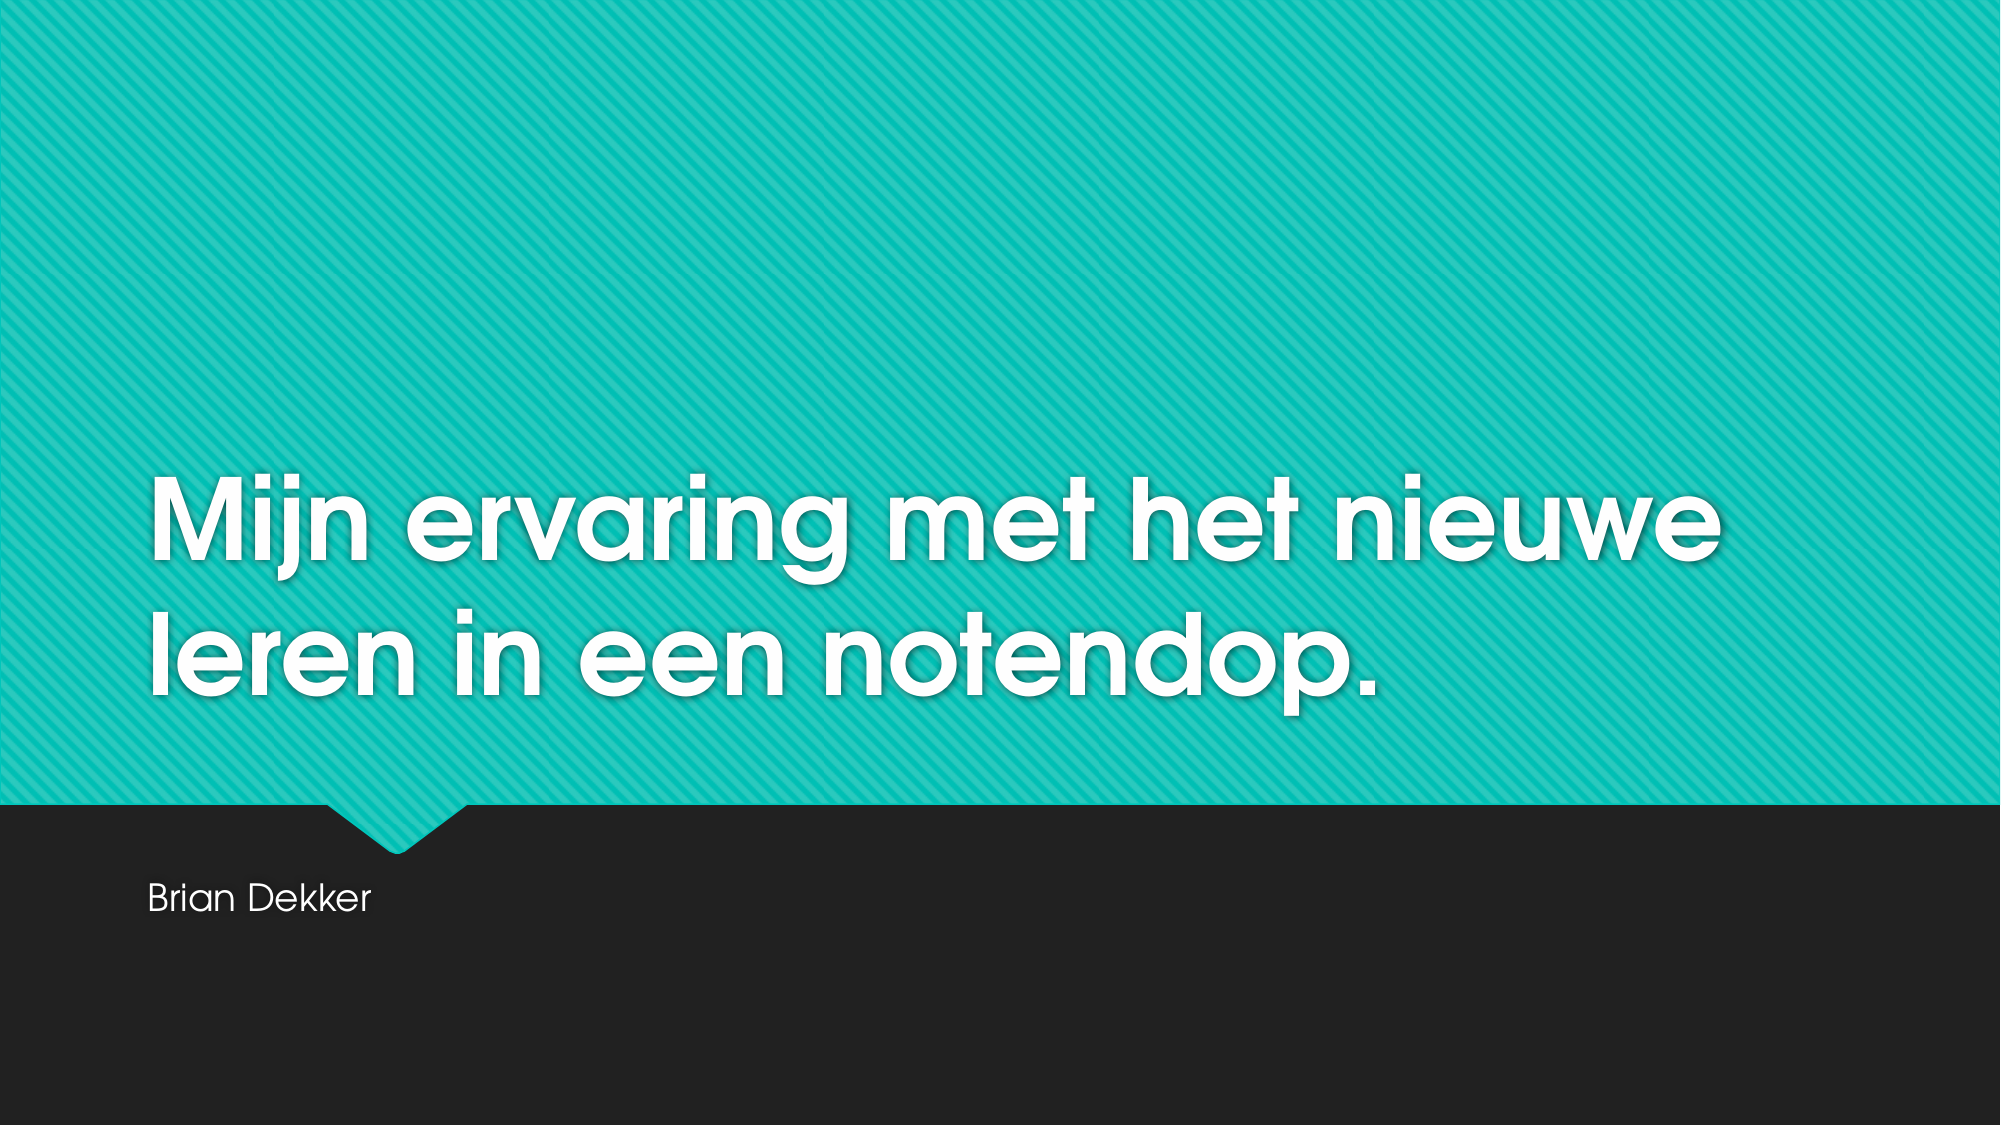

# Mijn ervaring met het nieuwe leren in een notendop.
Brian Dekker